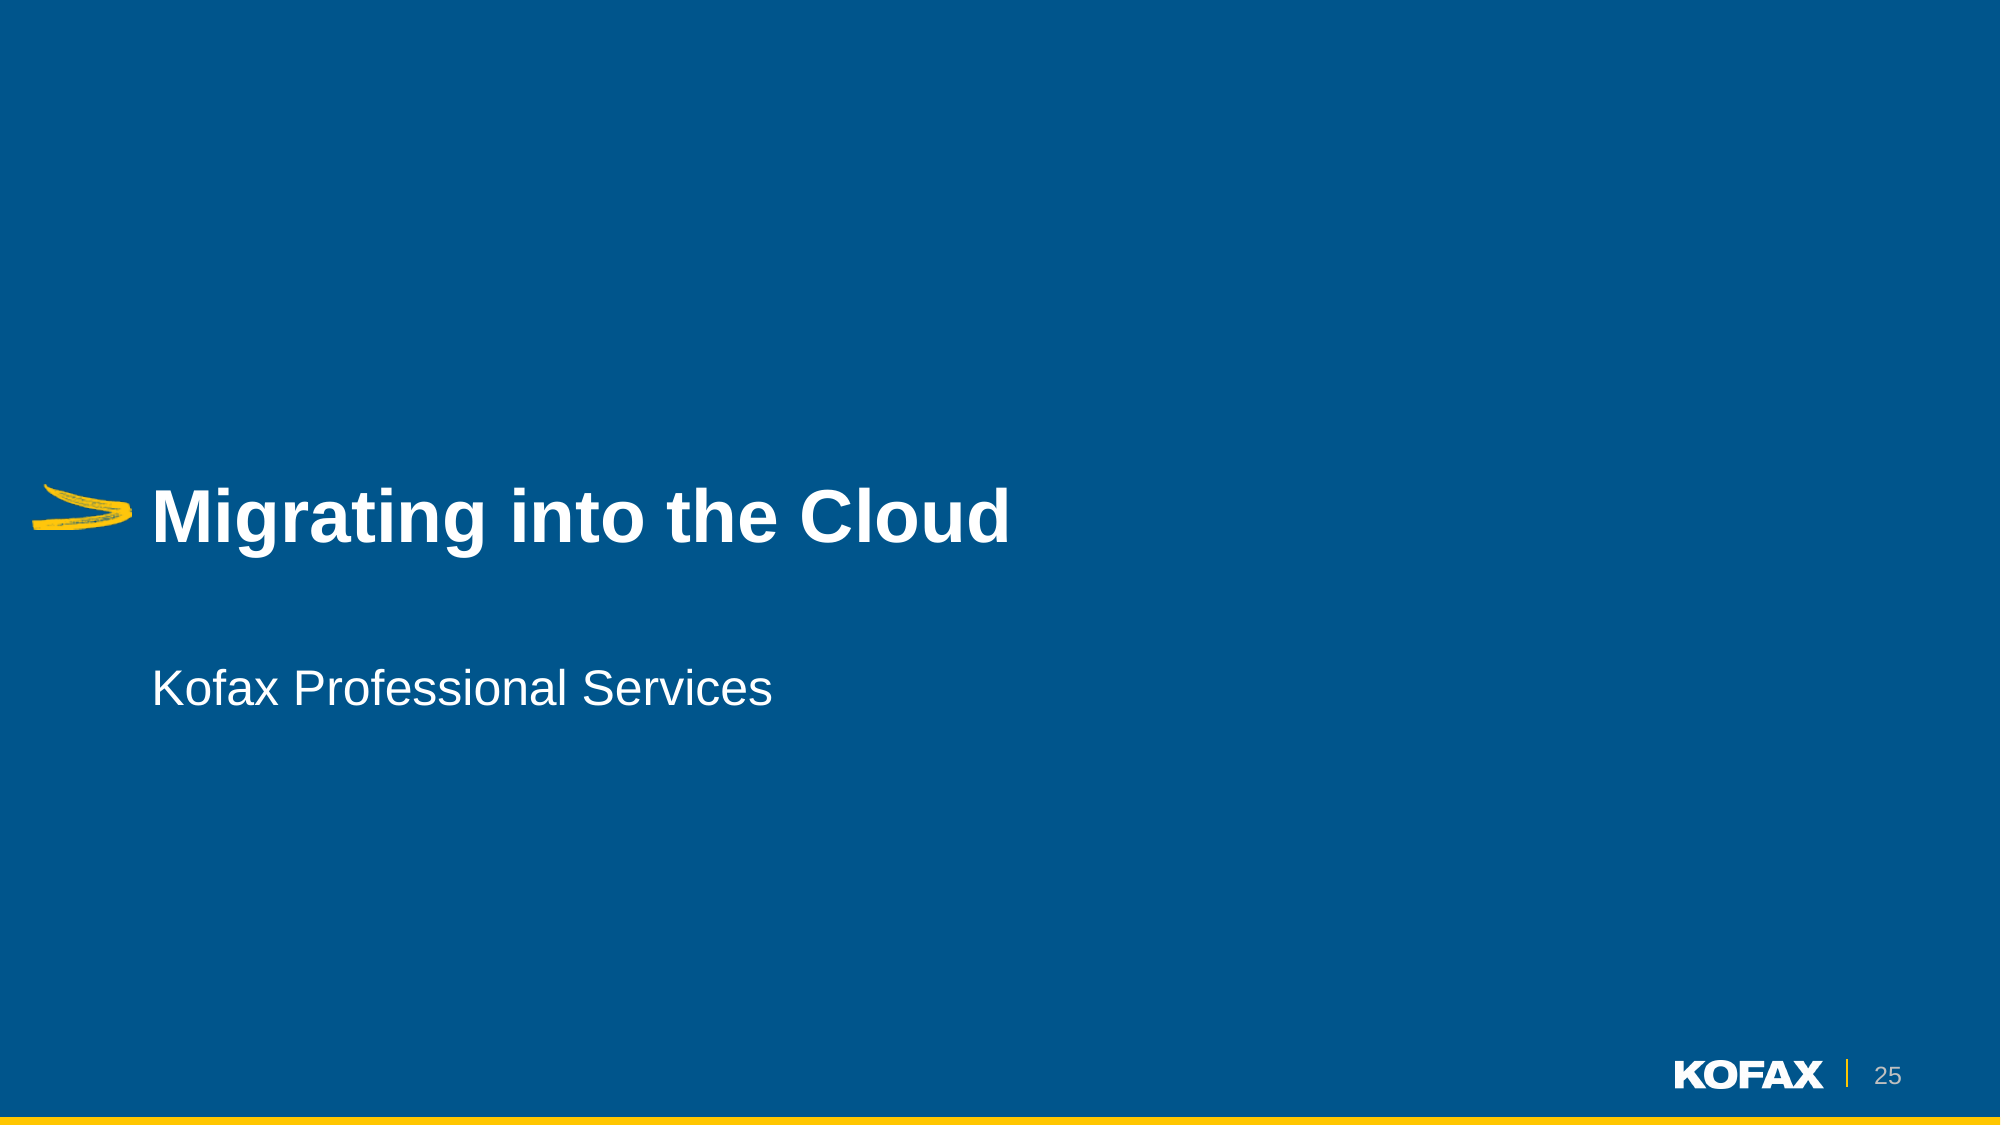

# Migrating into the Cloud
Kofax Professional Services